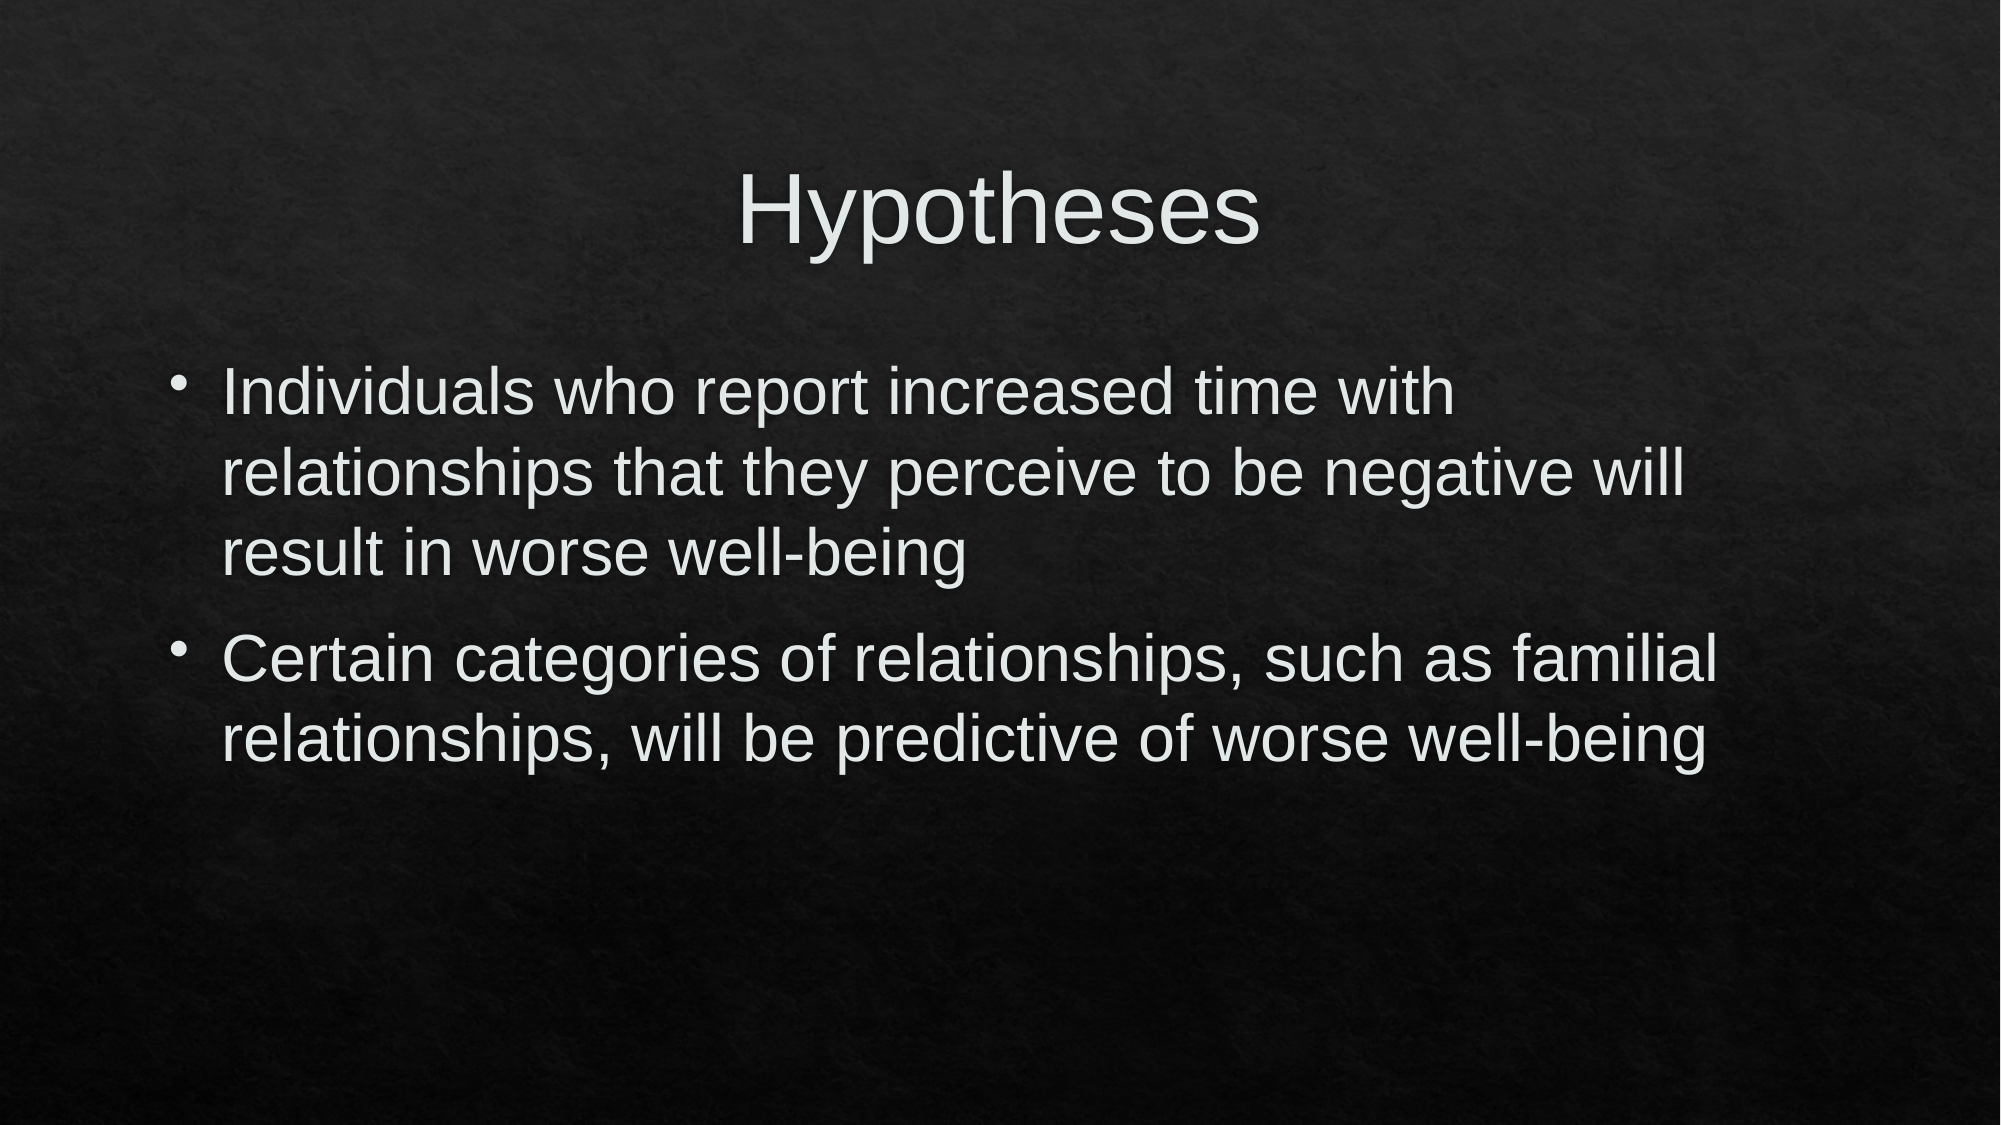

# Hypotheses
Individuals who report increased time with relationships that they perceive to be negative will result in worse well-being
Certain categories of relationships, such as familial relationships, will be predictive of worse well-being